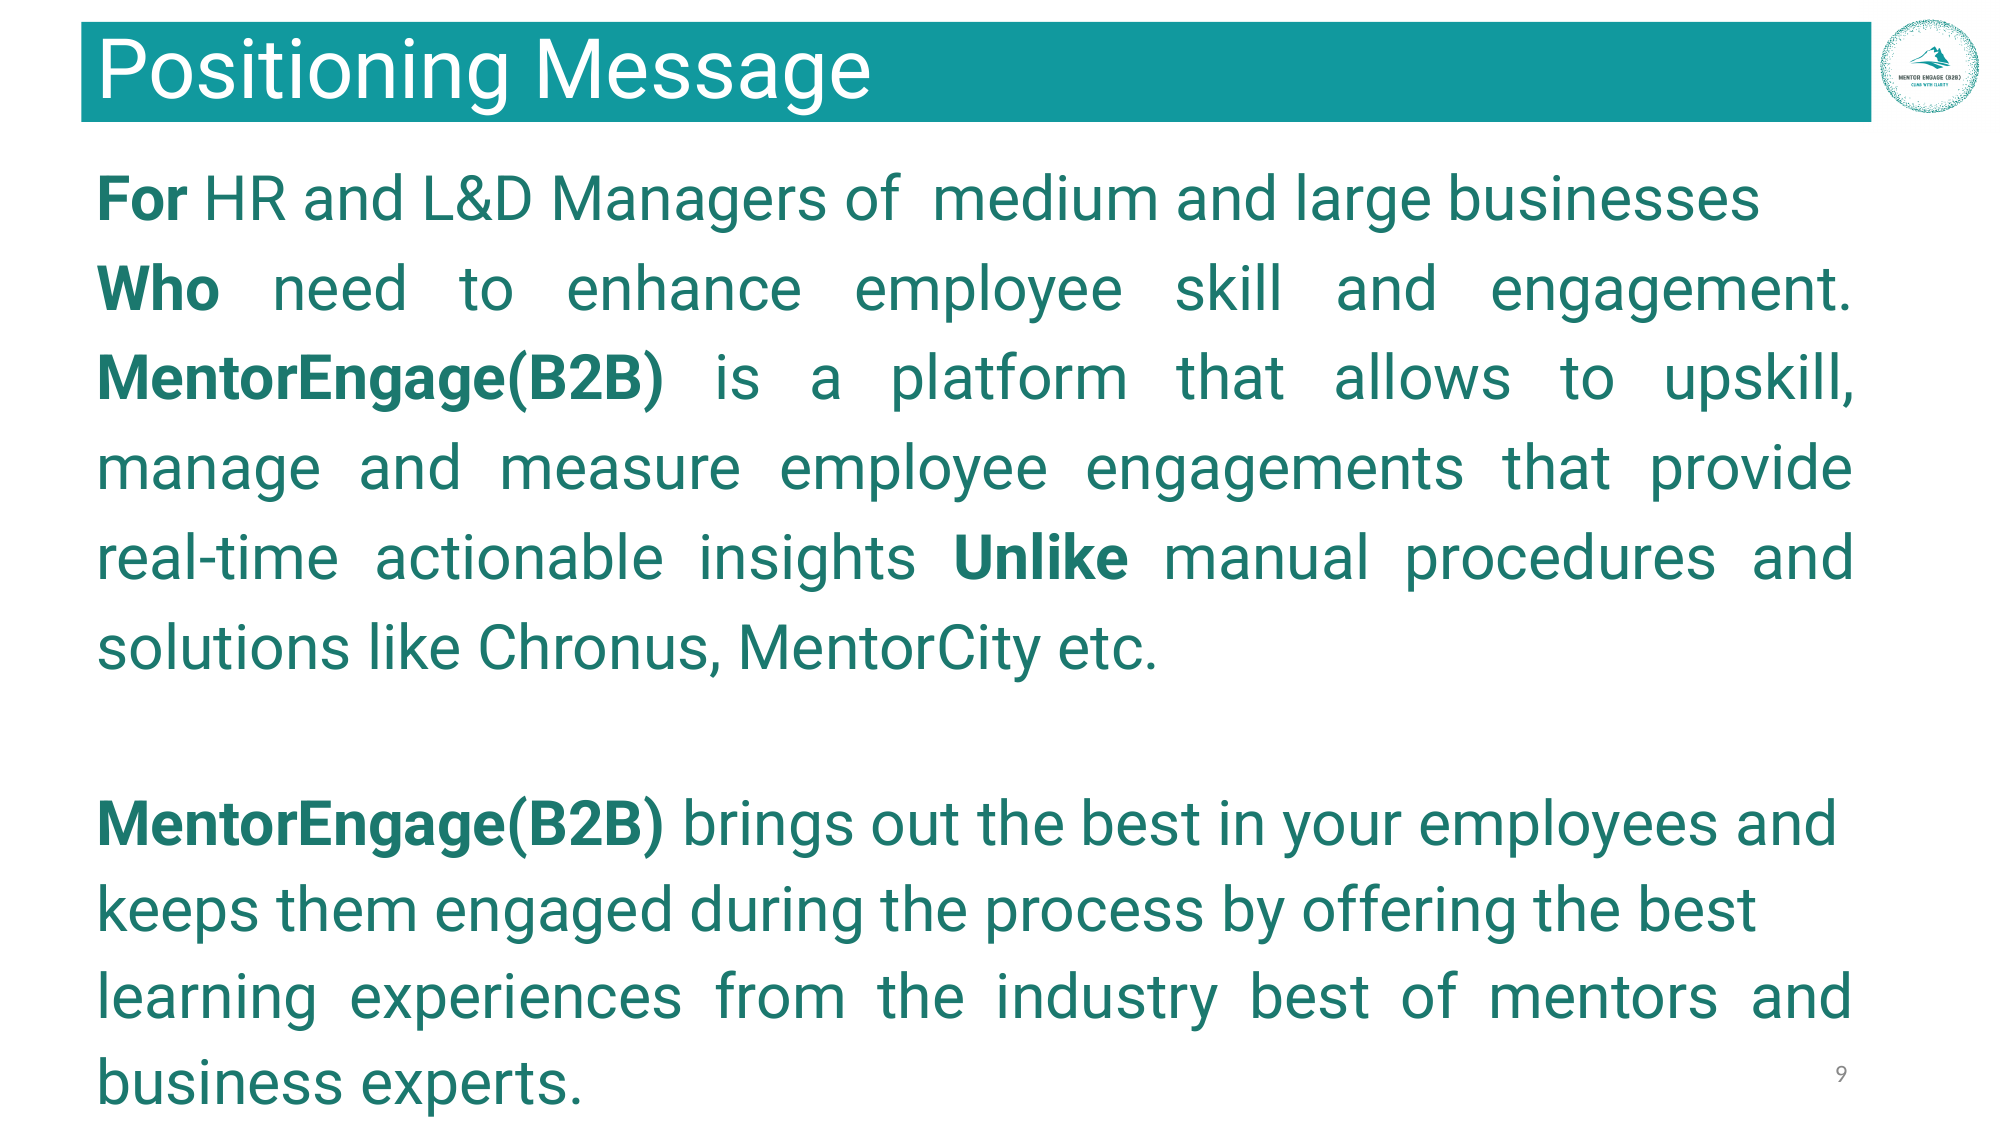

# Positioning Message
For HR and L&D Managers of  medium and large businesses
Who need to enhance employee skill and engagement. MentorEngage(B2B) is a platform that allows to upskill, manage and measure employee engagements that provide real-time actionable insights Unlike manual procedures and solutions like Chronus, MentorCity etc.

MentorEngage(B2B) brings out the best in your employees and  keeps them engaged during the process by offering the best
learning experiences from the industry best of mentors and business experts.

9